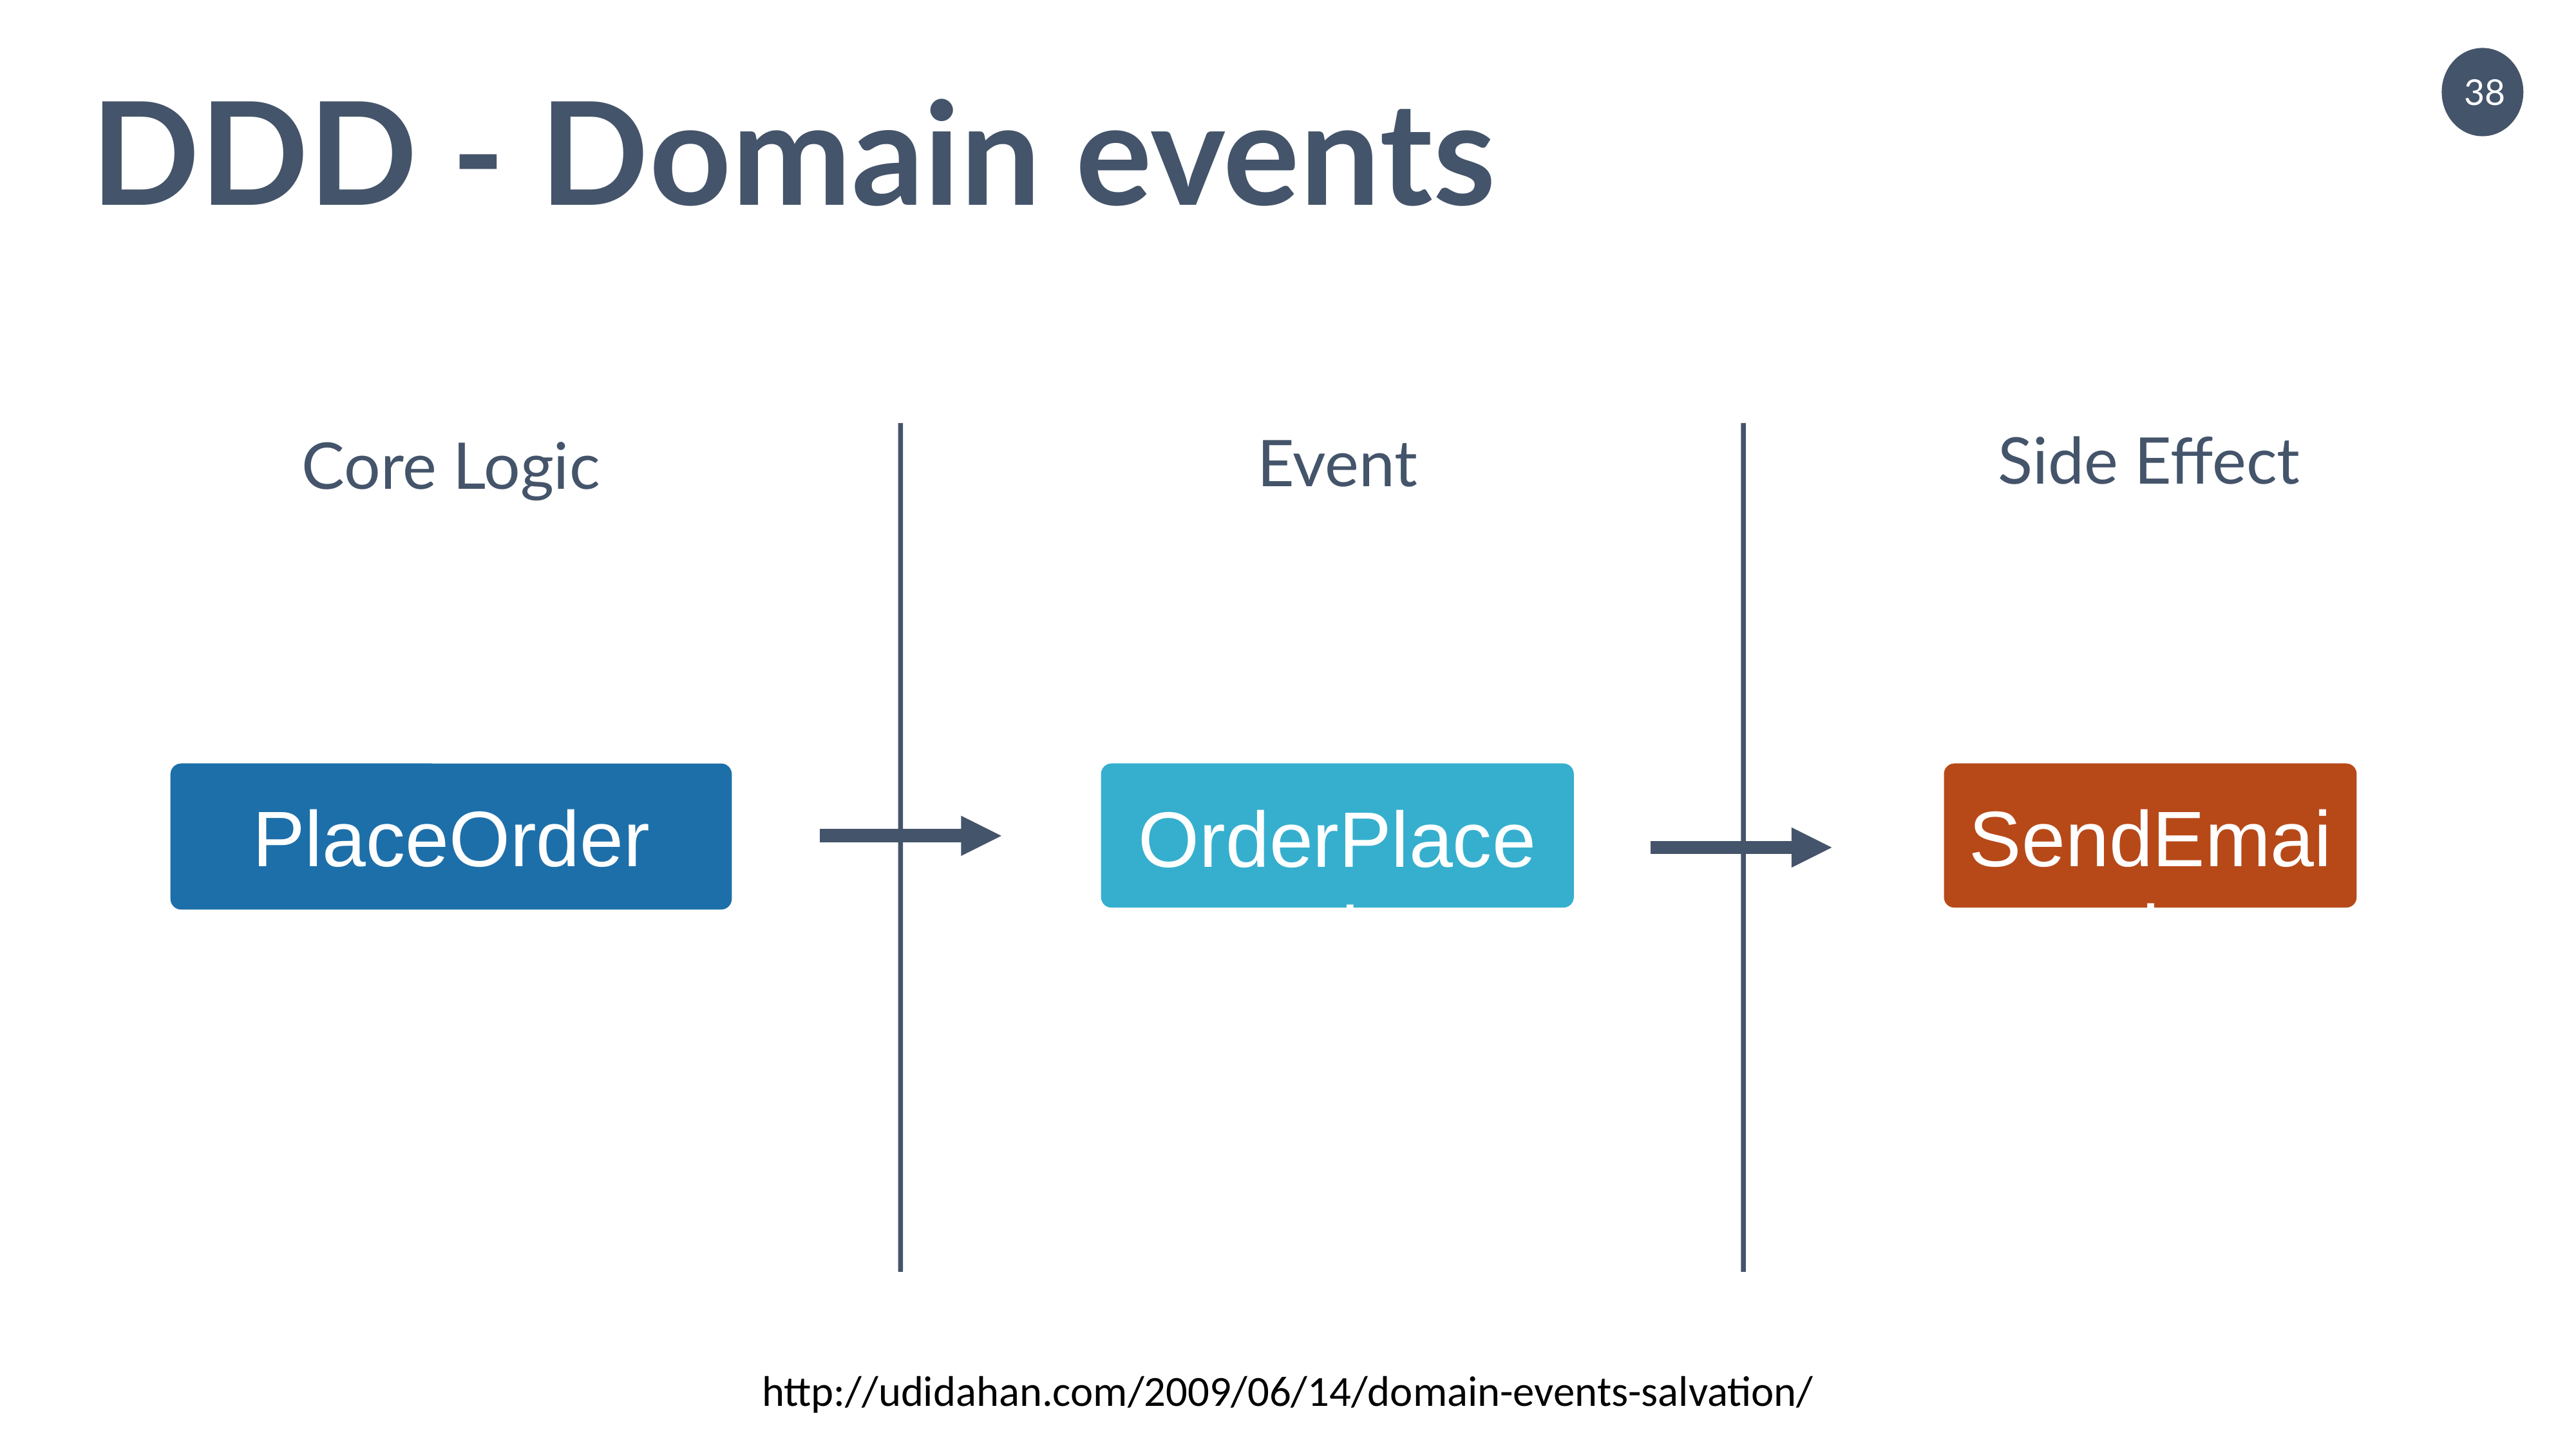

DDD - Domain events
Side Effect
Event
Core Logic

SendEmail
PlaceOrder
OrderPlaced
http://udidahan.com/2009/06/14/domain-events-salvation/